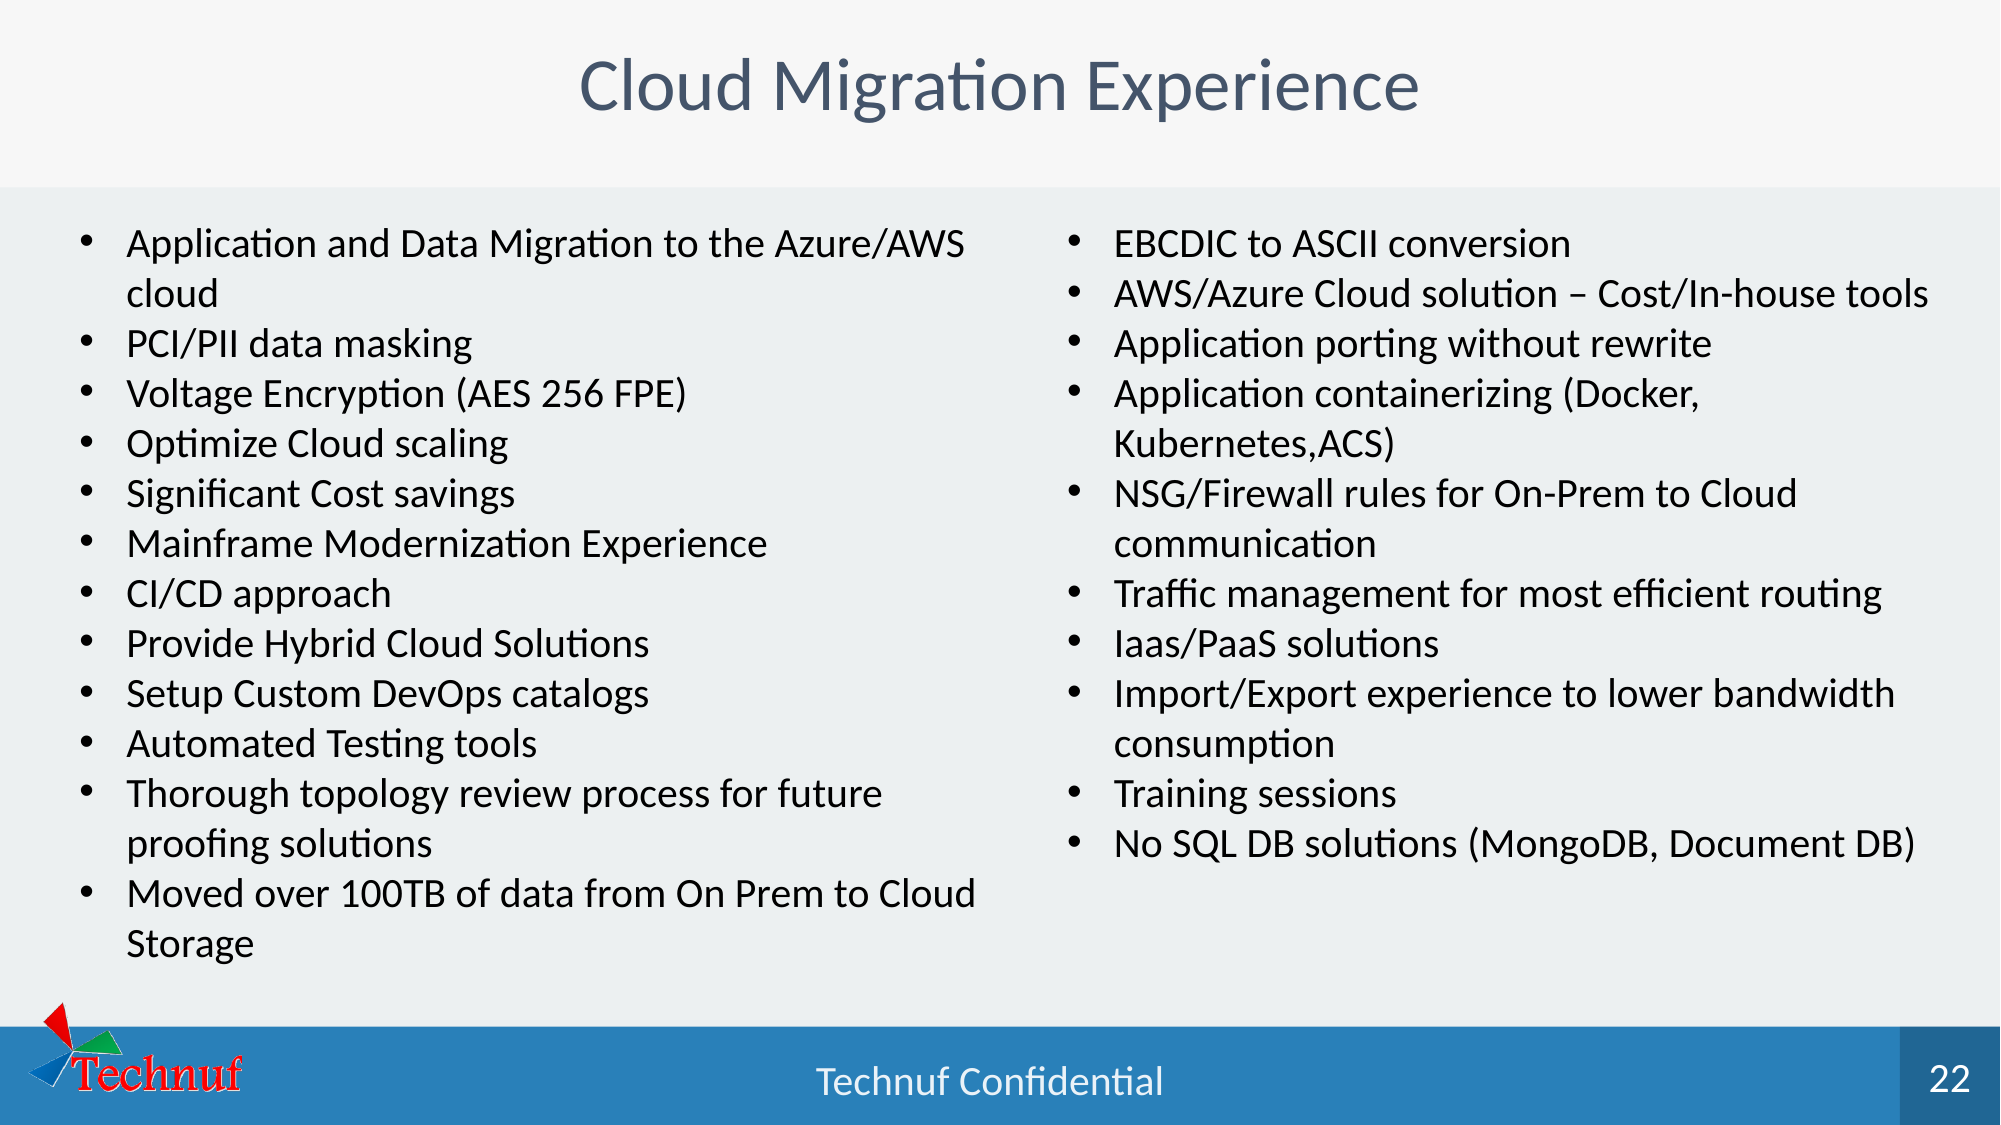

# Cloud Migration Experience
Application and Data Migration to the Azure/AWS cloud
PCI/PII data masking
Voltage Encryption (AES 256 FPE)
Optimize Cloud scaling
Significant Cost savings
Mainframe Modernization Experience
CI/CD approach
Provide Hybrid Cloud Solutions
Setup Custom DevOps catalogs
Automated Testing tools
Thorough topology review process for future proofing solutions
Moved over 100TB of data from On Prem to Cloud Storage

EBCDIC to ASCII conversion
AWS/Azure Cloud solution – Cost/In-house tools
Application porting without rewrite
Application containerizing (Docker, Kubernetes,ACS)
NSG/Firewall rules for On-Prem to Cloud communication
Traffic management for most efficient routing
Iaas/PaaS solutions
Import/Export experience to lower bandwidth consumption
Training sessions
No SQL DB solutions (MongoDB, Document DB)
22